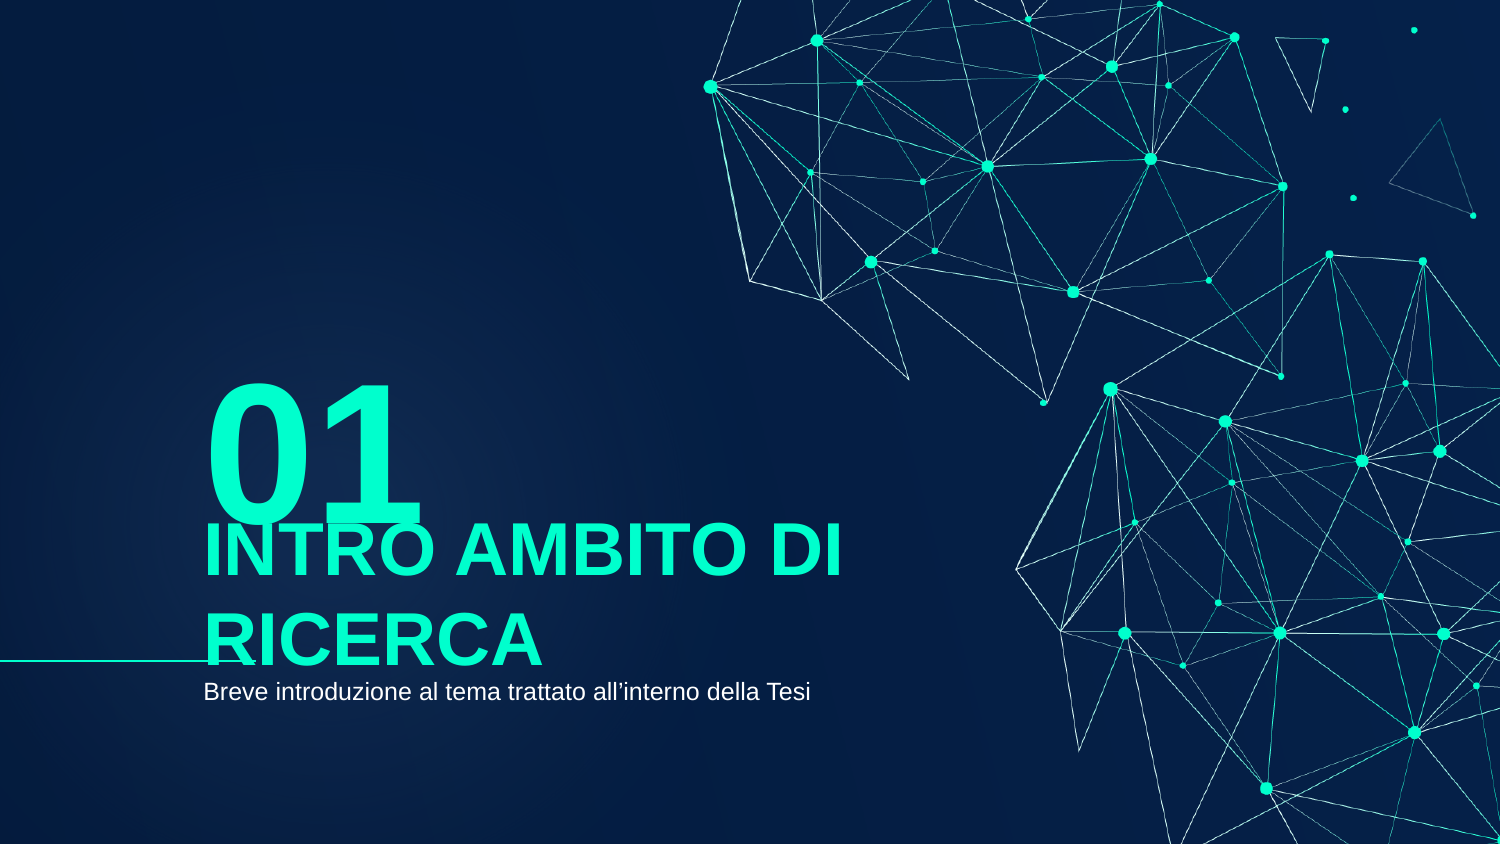

01
# INTRO AMBITO DI RICERCA
Breve introduzione al tema trattato all’interno della Tesi